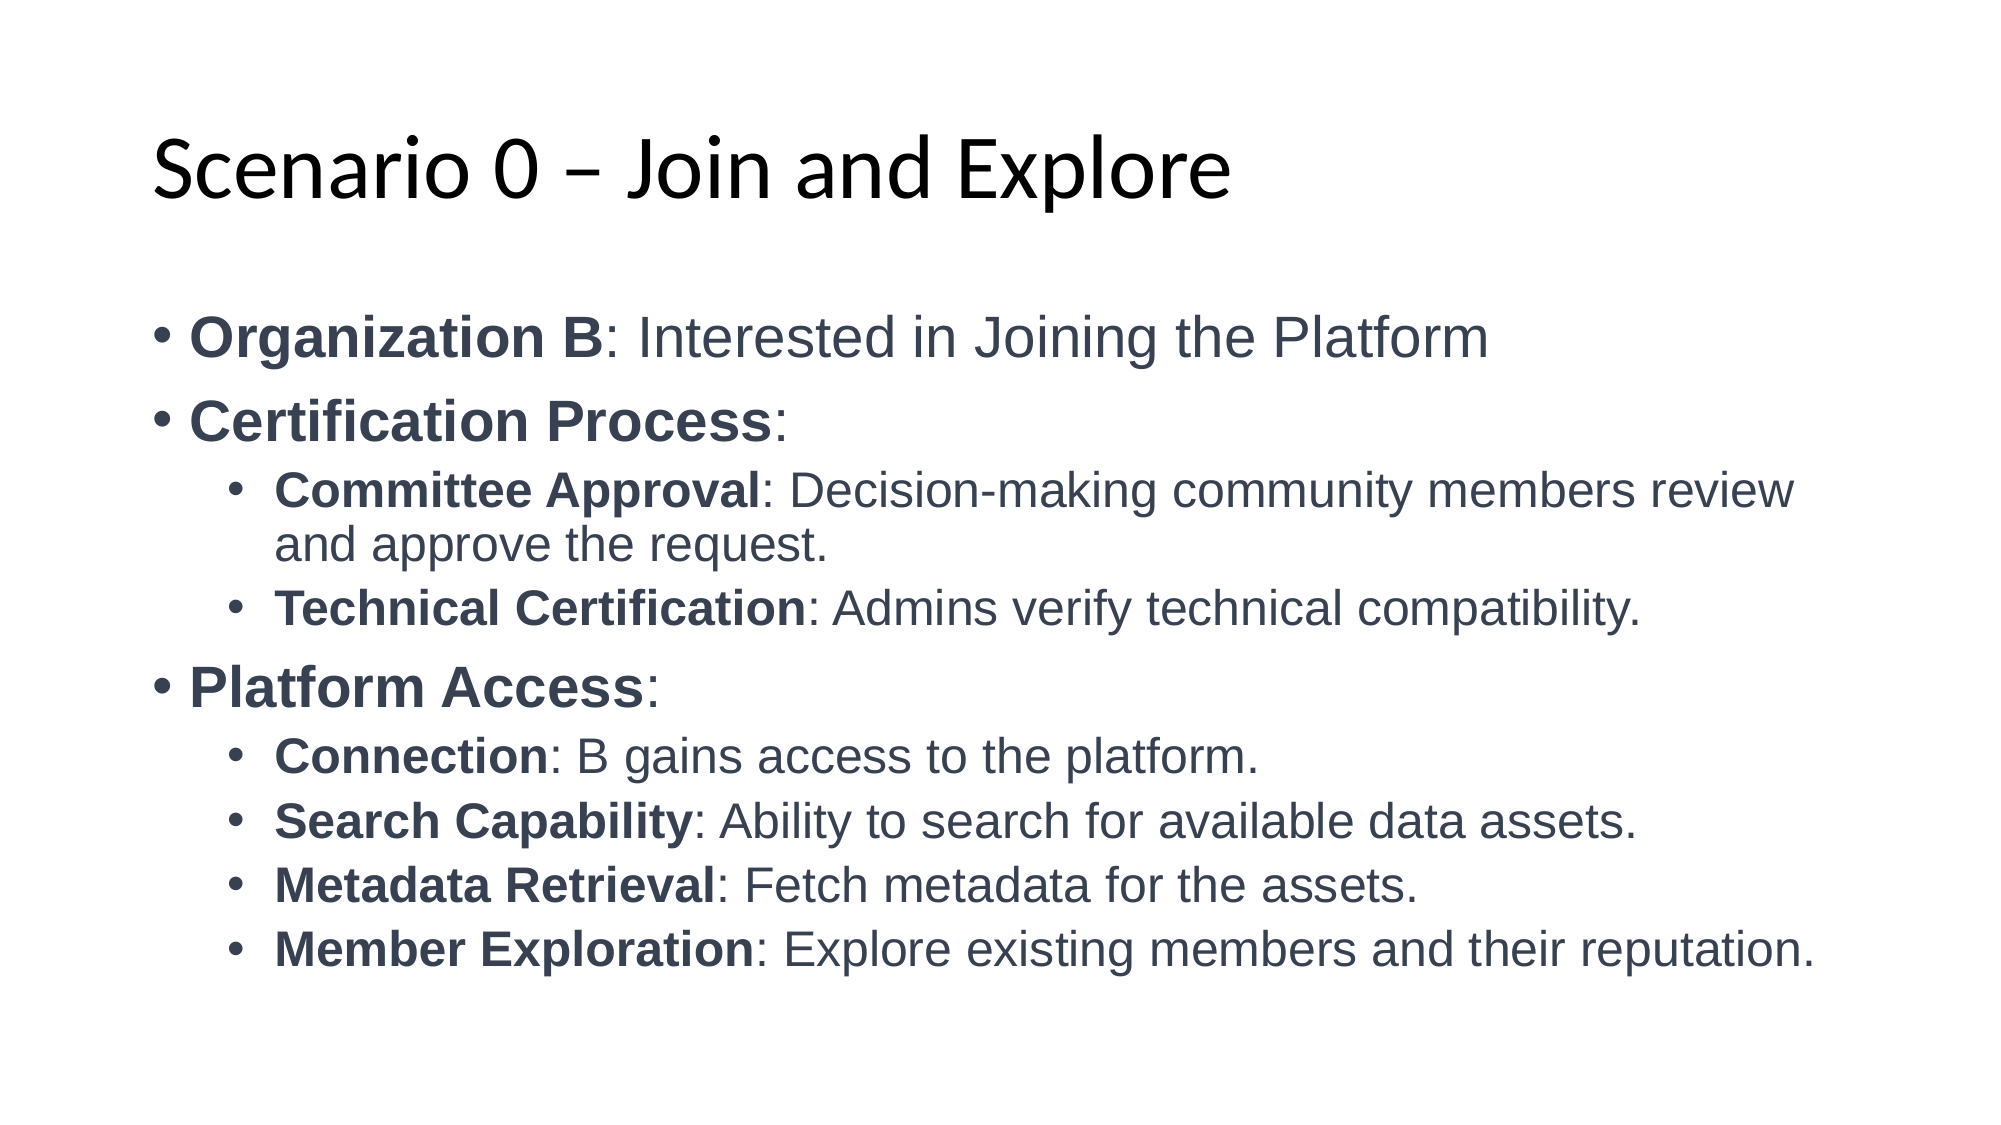

# Scenario 0 – Join and Explore
Organization B: Interested in Joining the Platform
Certification Process:
Committee Approval: Decision-making community members review and approve the request.
Technical Certification: Admins verify technical compatibility.
Platform Access:
Connection: B gains access to the platform.
Search Capability: Ability to search for available data assets.
Metadata Retrieval: Fetch metadata for the assets.
Member Exploration: Explore existing members and their reputation.